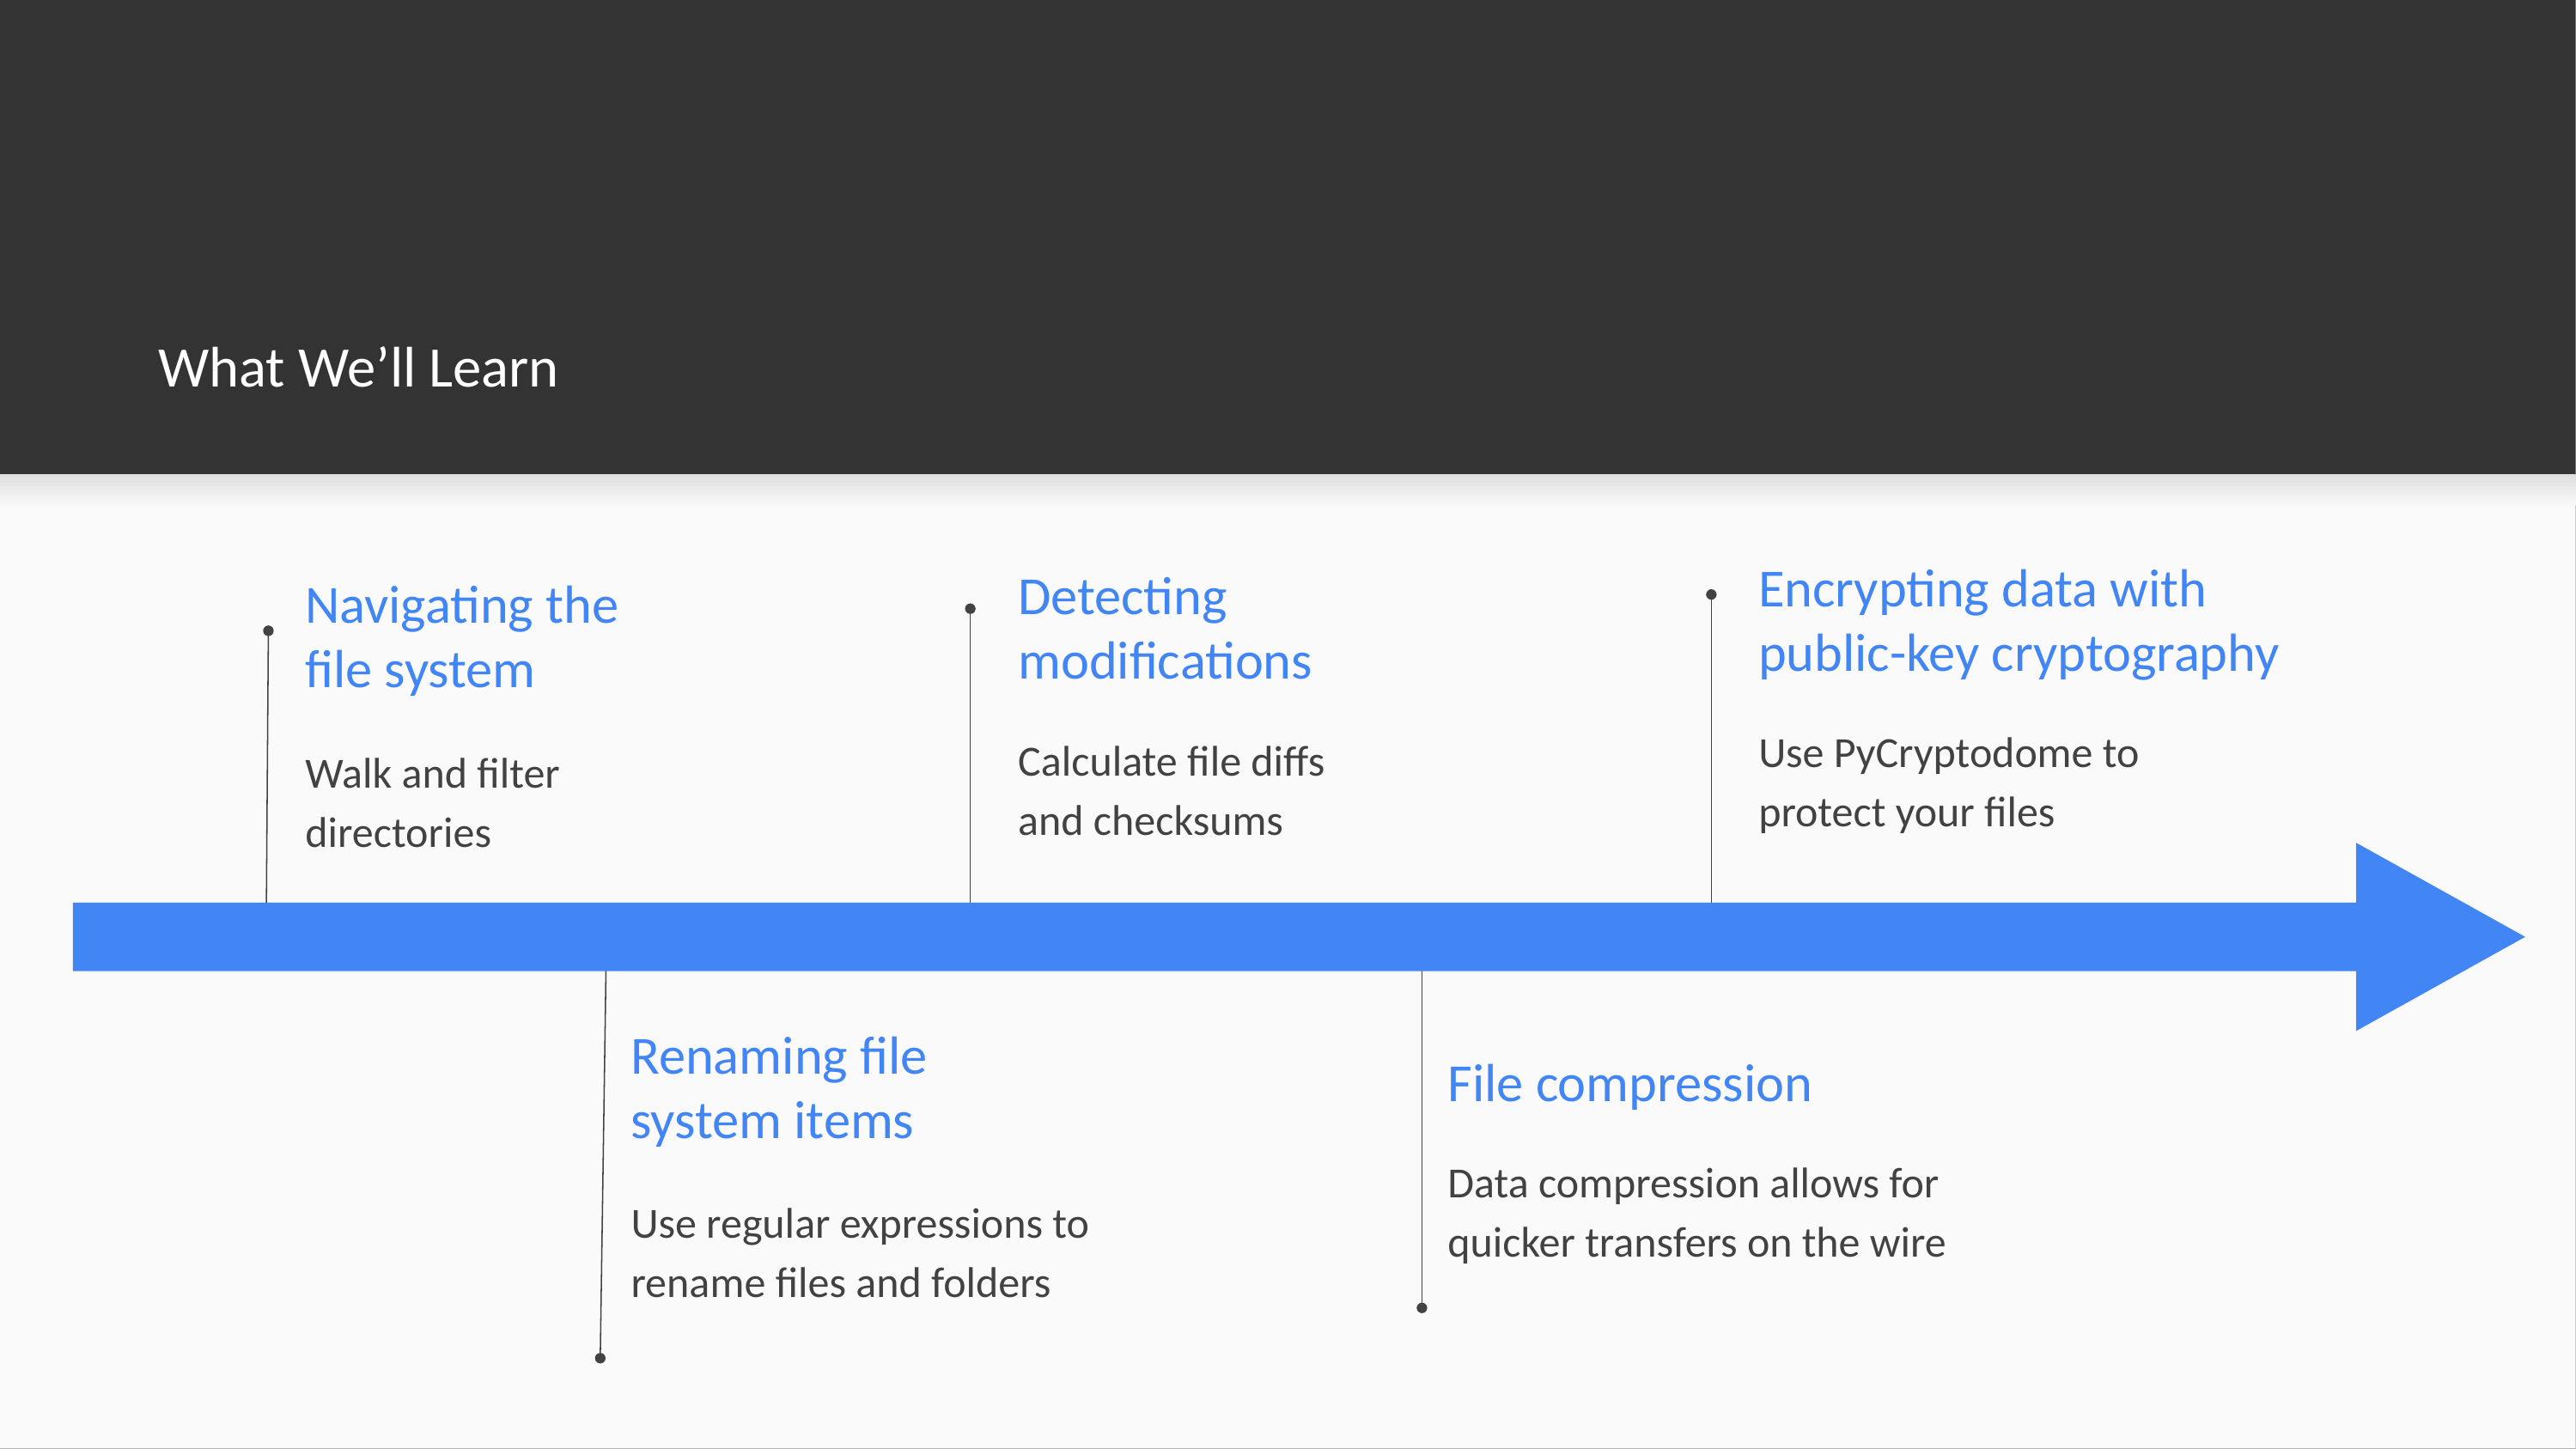

What We’ll Learn
Encrypting data with
public-key cryptography
Detecting
modifications
# Navigating the
file system
Use PyCryptodome to protect your files
Calculate file diffs and checksums
Walk and filter directories

File compression
Renaming file system items
Data compression allows for quicker transfers on the wire
Use regular expressions to rename files and folders